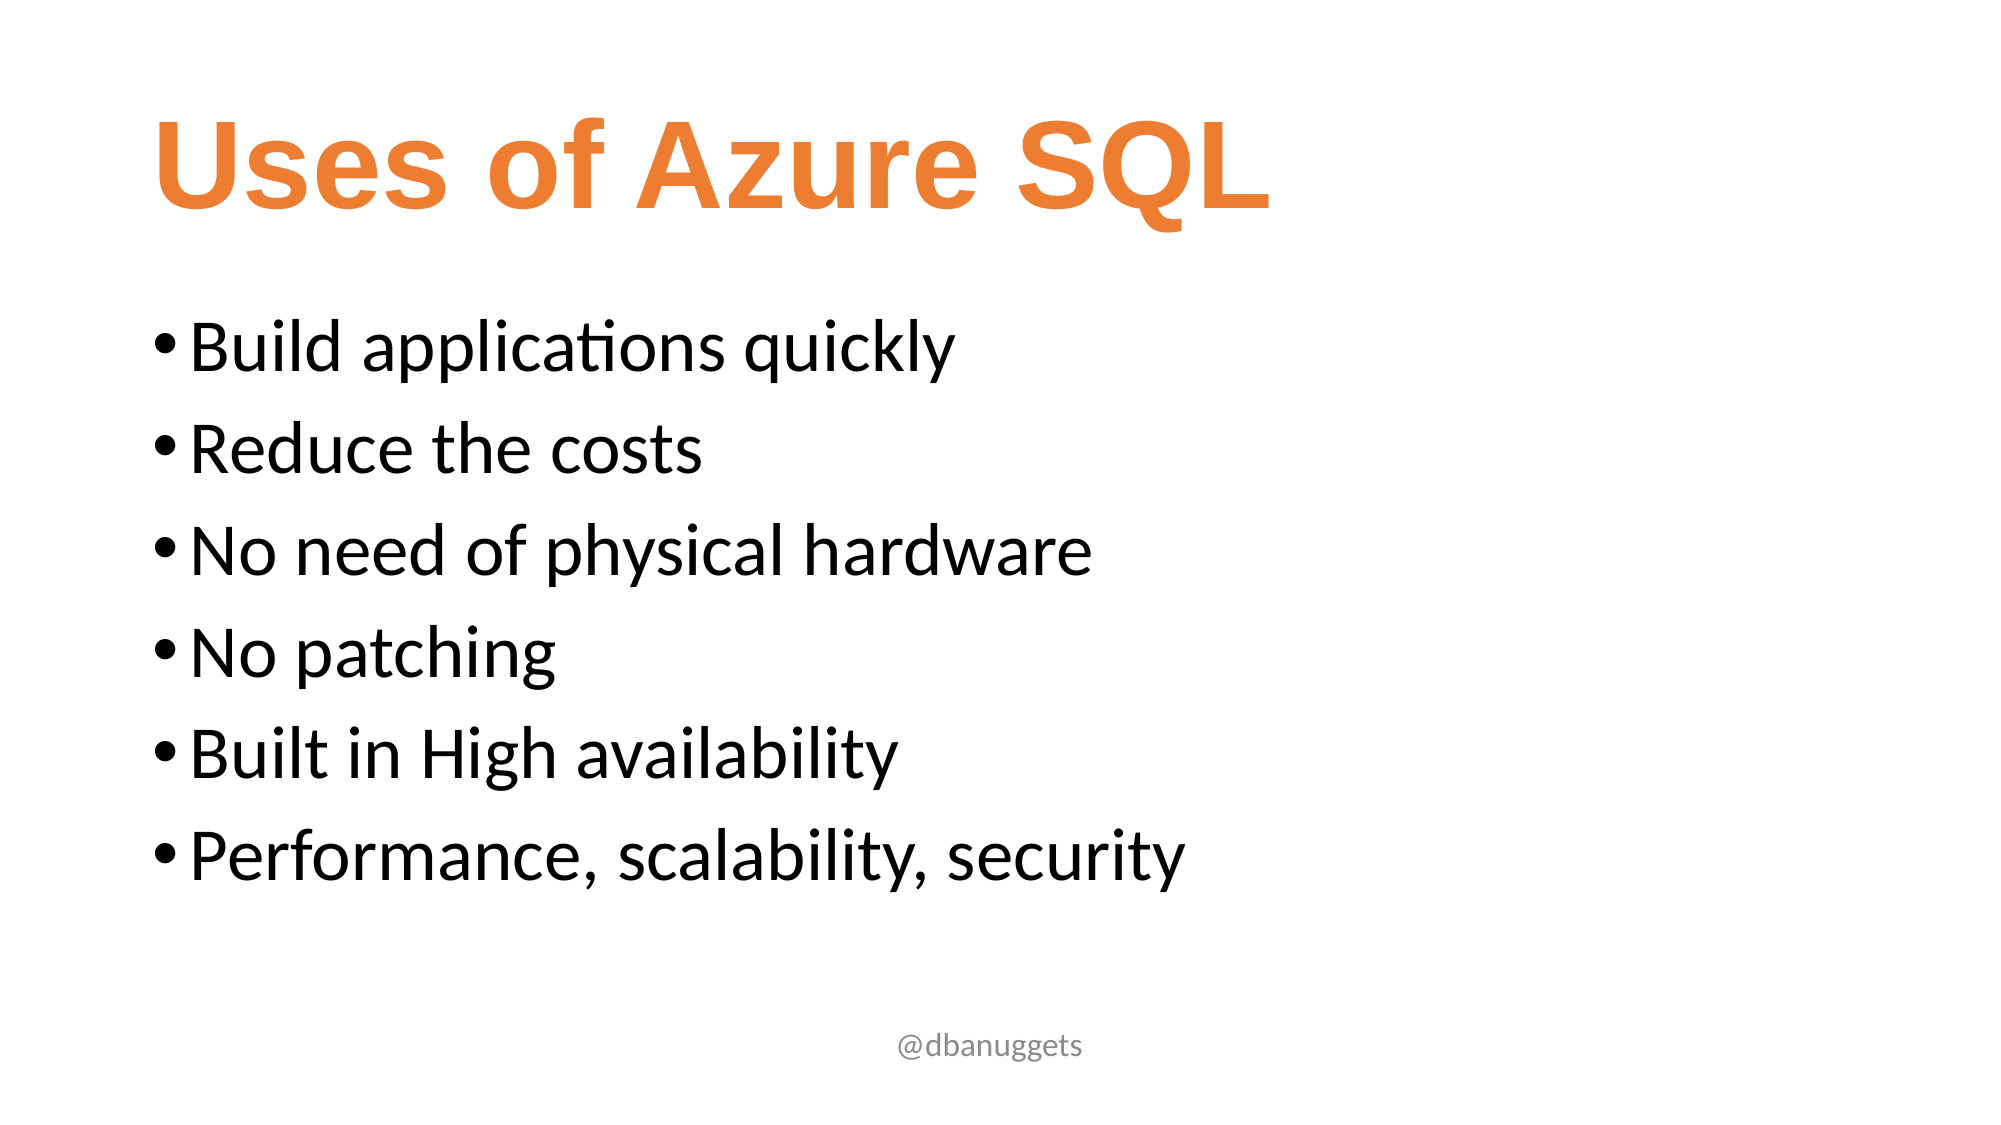

# Uses of Azure SQL
Build applications quickly
Reduce the costs
No need of physical hardware
No patching
Built in High availability
Performance, scalability, security

@dbanuggets